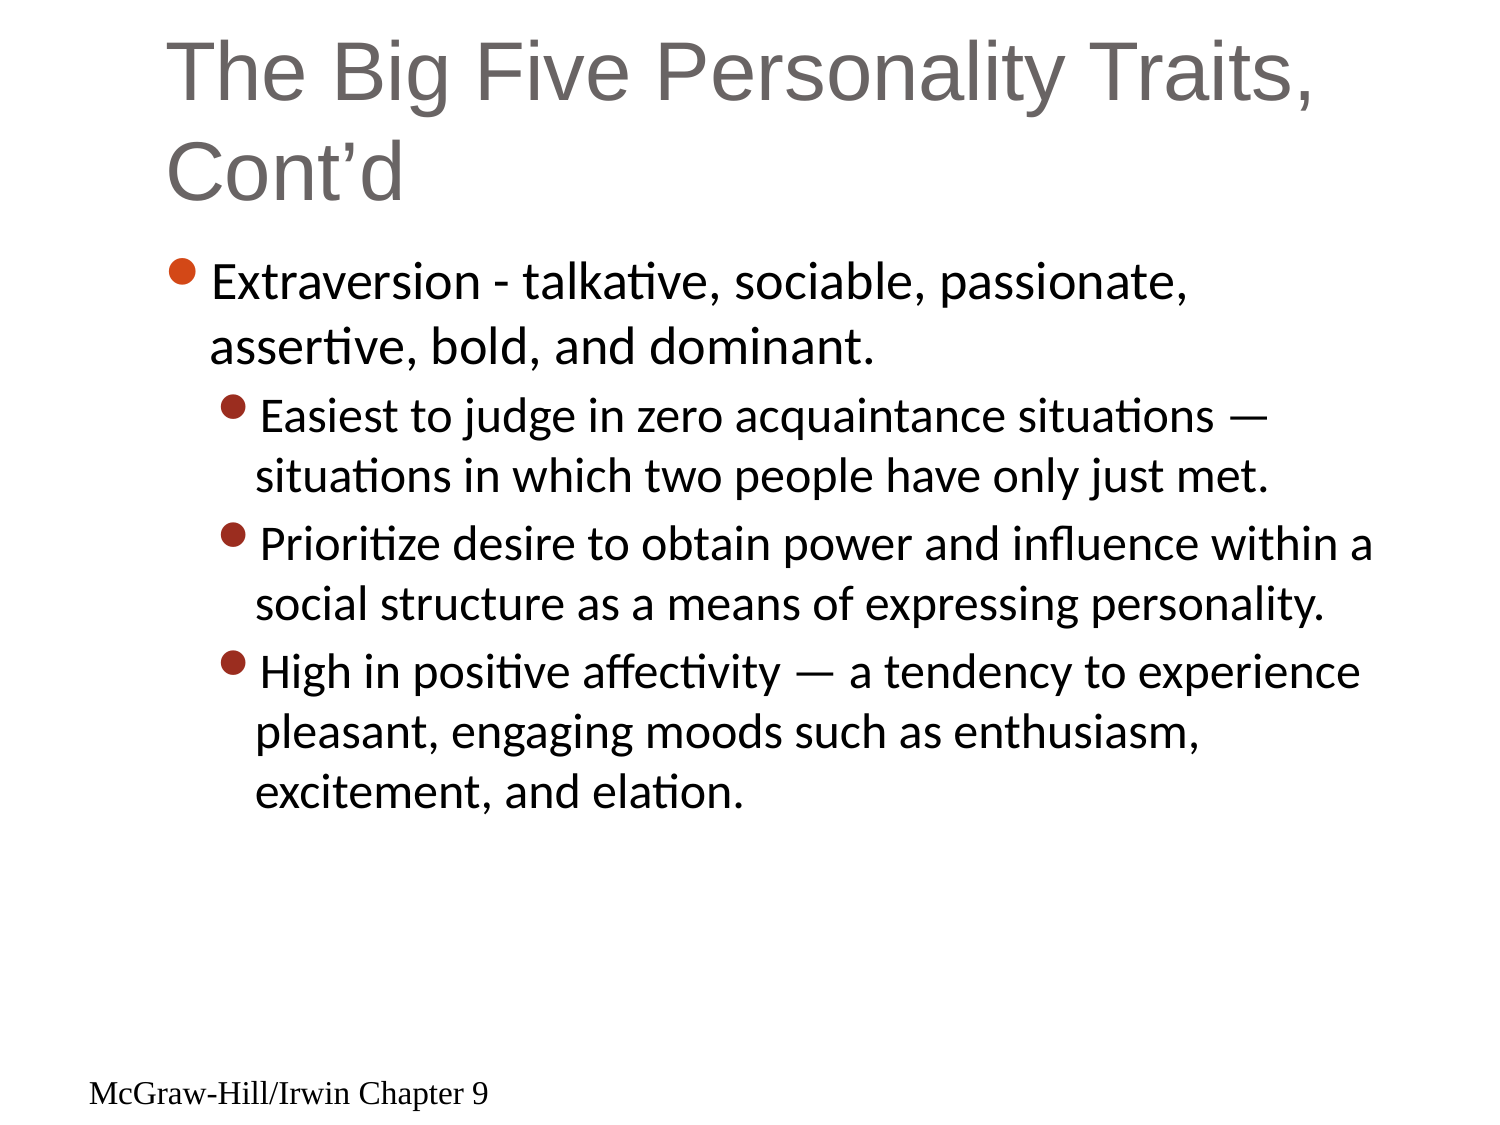

# The Big Five Personality Traits, Cont’d
Extraversion - talkative, sociable, passionate, assertive, bold, and dominant.
Easiest to judge in zero acquaintance situations — situations in which two people have only just met.
Prioritize desire to obtain power and influence within a social structure as a means of expressing personality.
High in positive affectivity — a tendency to experience pleasant, engaging moods such as enthusiasm, excitement, and elation.
McGraw-Hill/Irwin Chapter 9